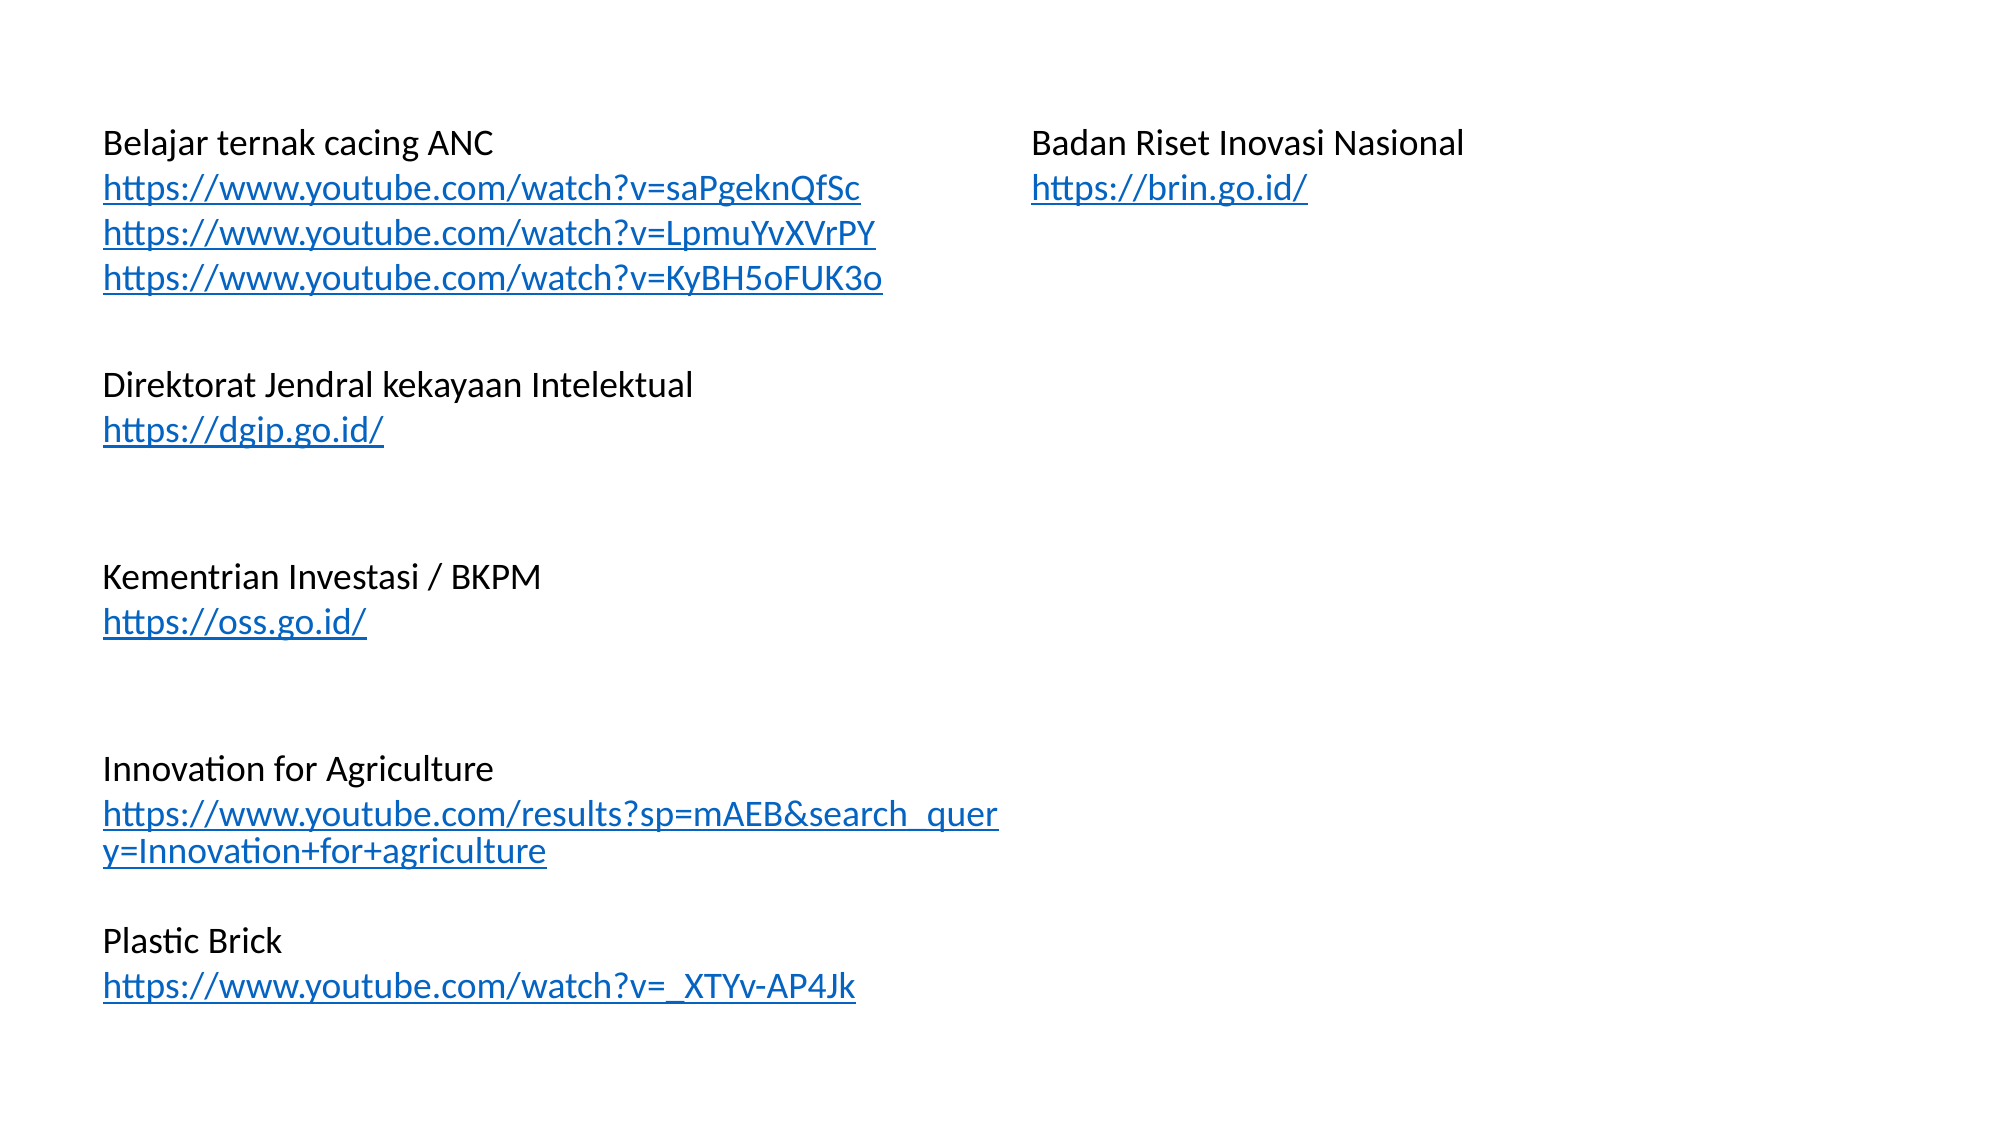

Belajar ternak cacing ANC https://www.youtube.com/watch?v=saPgeknQfSc
https://www.youtube.com/watch?v=LpmuYvXVrPY
https://www.youtube.com/watch?v=KyBH5oFUK3o

Badan Riset Inovasi Nasional
https://brin.go.id/

Direktorat Jendral kekayaan Intelektual
https://dgip.go.id/

Kementrian Investasi / BKPM
https://oss.go.id/

Innovation for Agriculture
https://www.youtube.com/results?sp=mAEB&search_query=Innovation+for+agriculture

Plastic Brick
https://www.youtube.com/watch?v=_XTYv-AP4Jk